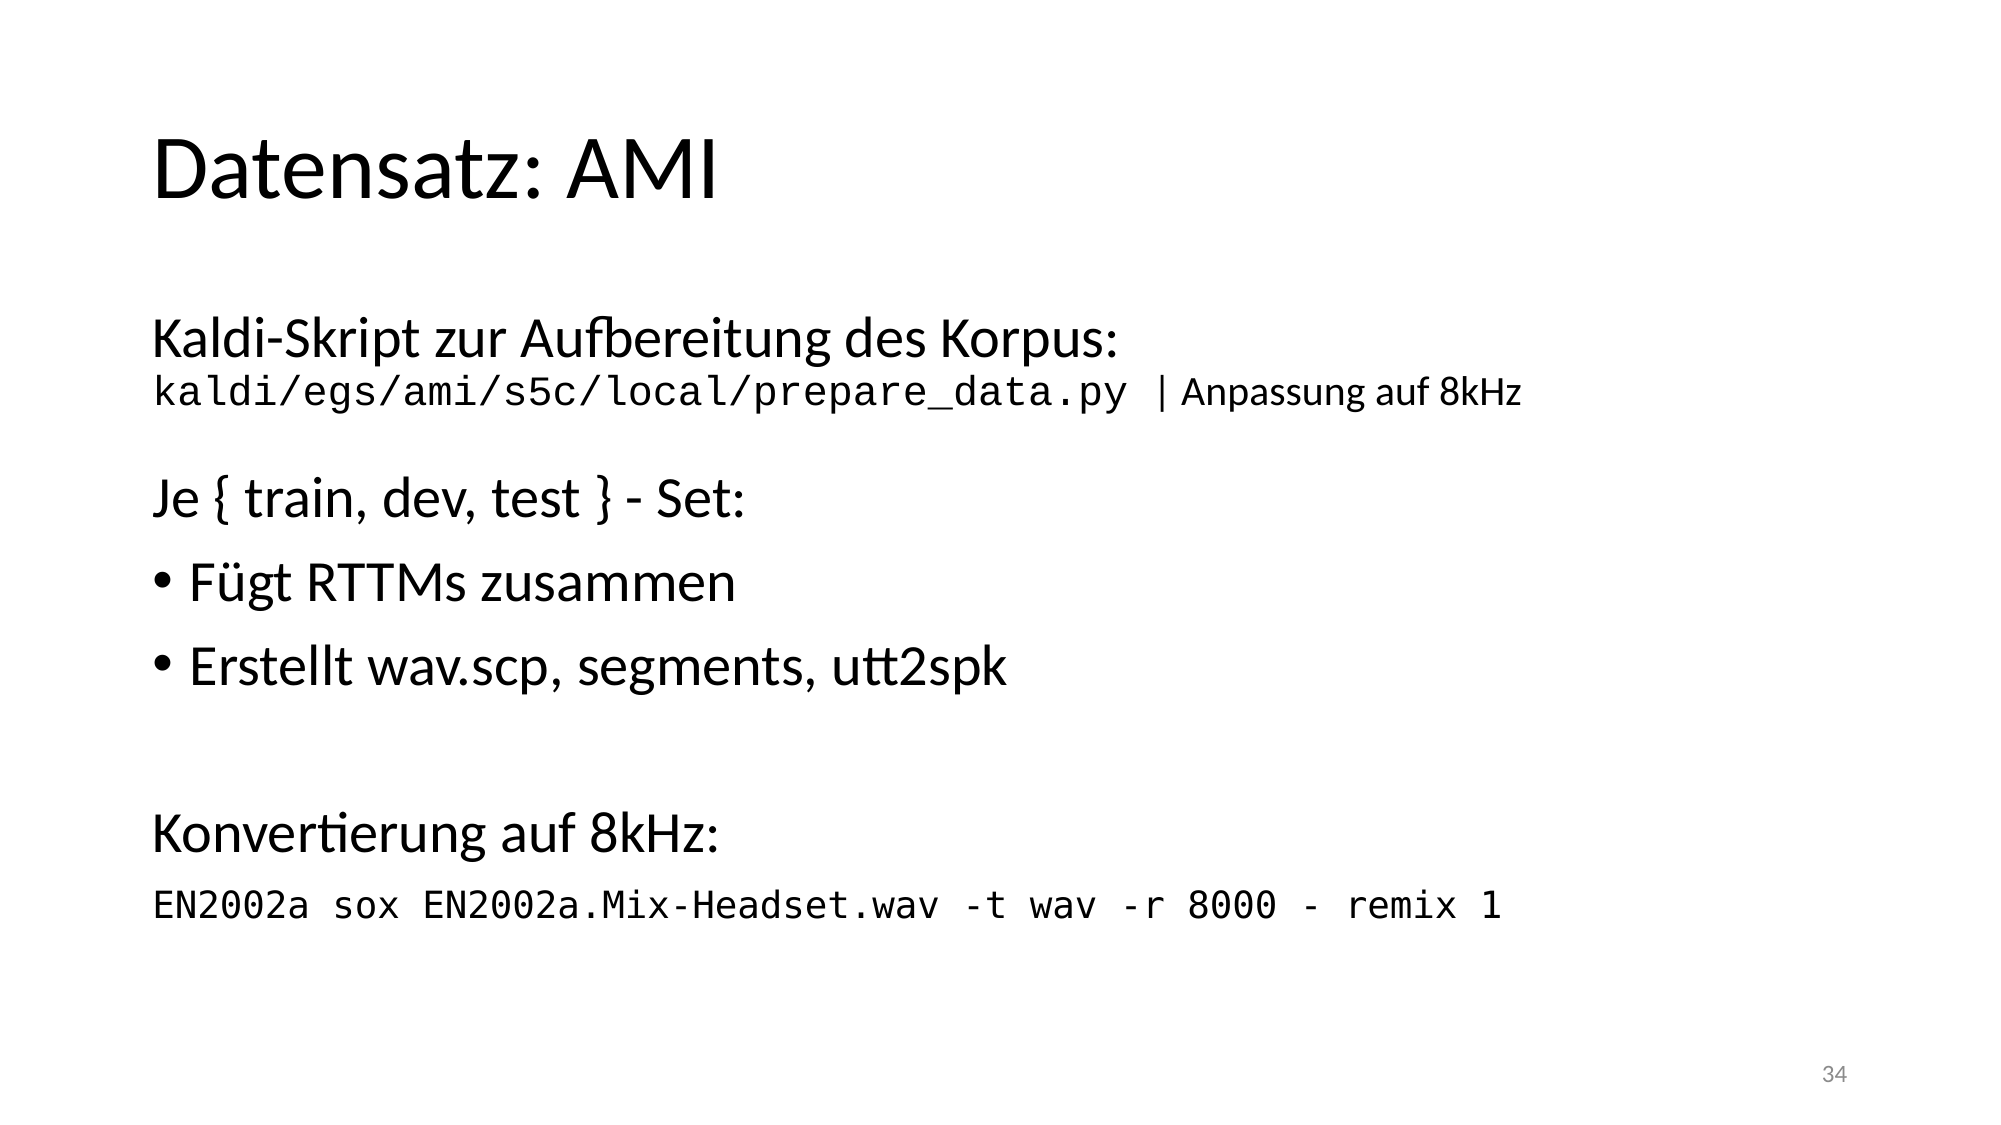

# Datensatz: AMI
Kaldi-Skript zur Aufbereitung des Korpus: kaldi/egs/ami/s5c/local/prepare_data.py | Anpassung auf 8kHz

Je { train, dev, test } - Set:
Fügt RTTMs zusammen
Erstellt wav.scp, segments, utt2spk

Konvertierung auf 8kHz:
EN2002a sox EN2002a.Mix-Headset.wav -t wav -r 8000 - remix 1

34